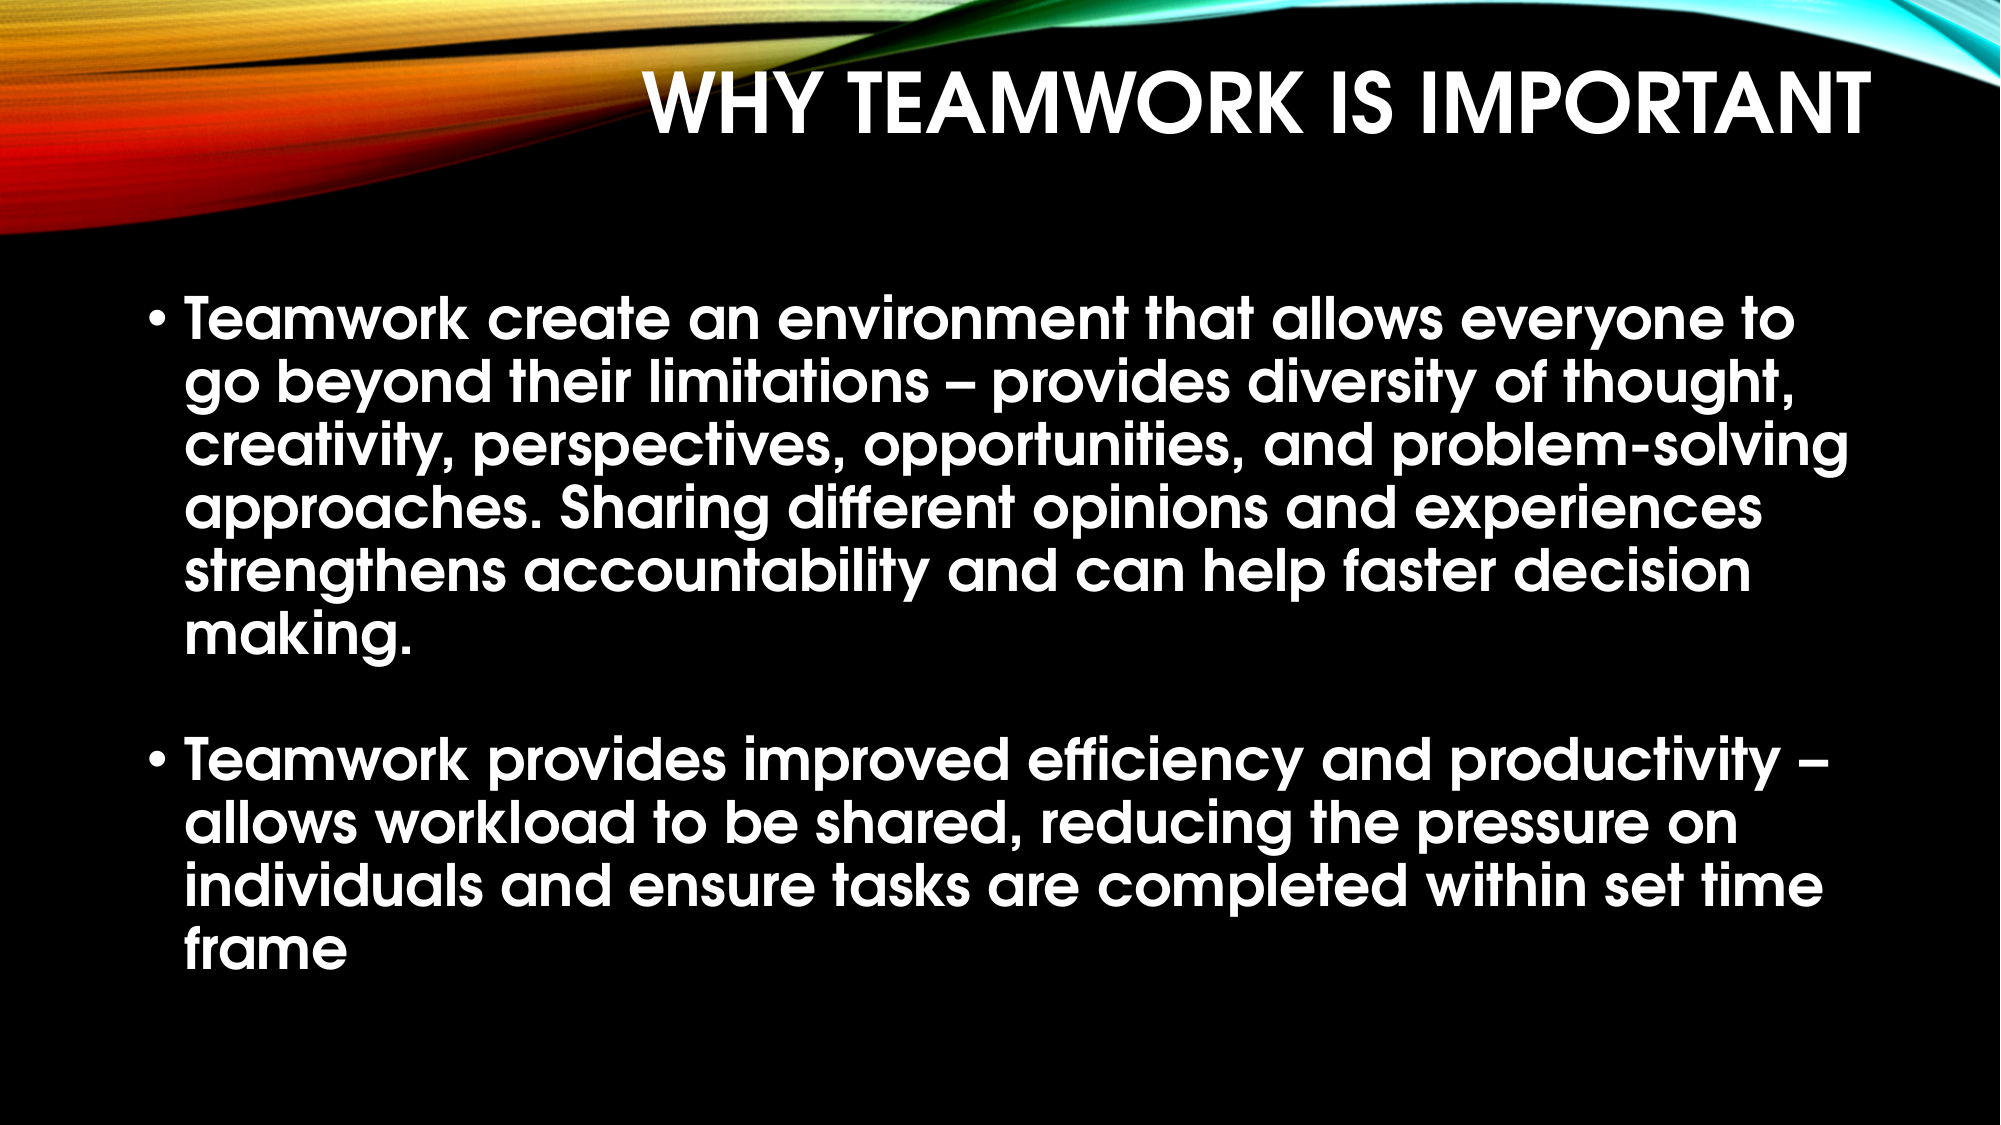

# WHY TEAMWORK IS IMPORTANT
Teamwork create an environment that allows everyone to go beyond their limitations – provides diversity of thought, creativity, perspectives, opportunities, and problem-solving approaches. Sharing different opinions and experiences strengthens accountability and can help faster decision making.

Teamwork provides improved efficiency and productivity – allows workload to be shared, reducing the pressure on individuals and ensure tasks are completed within set time frame